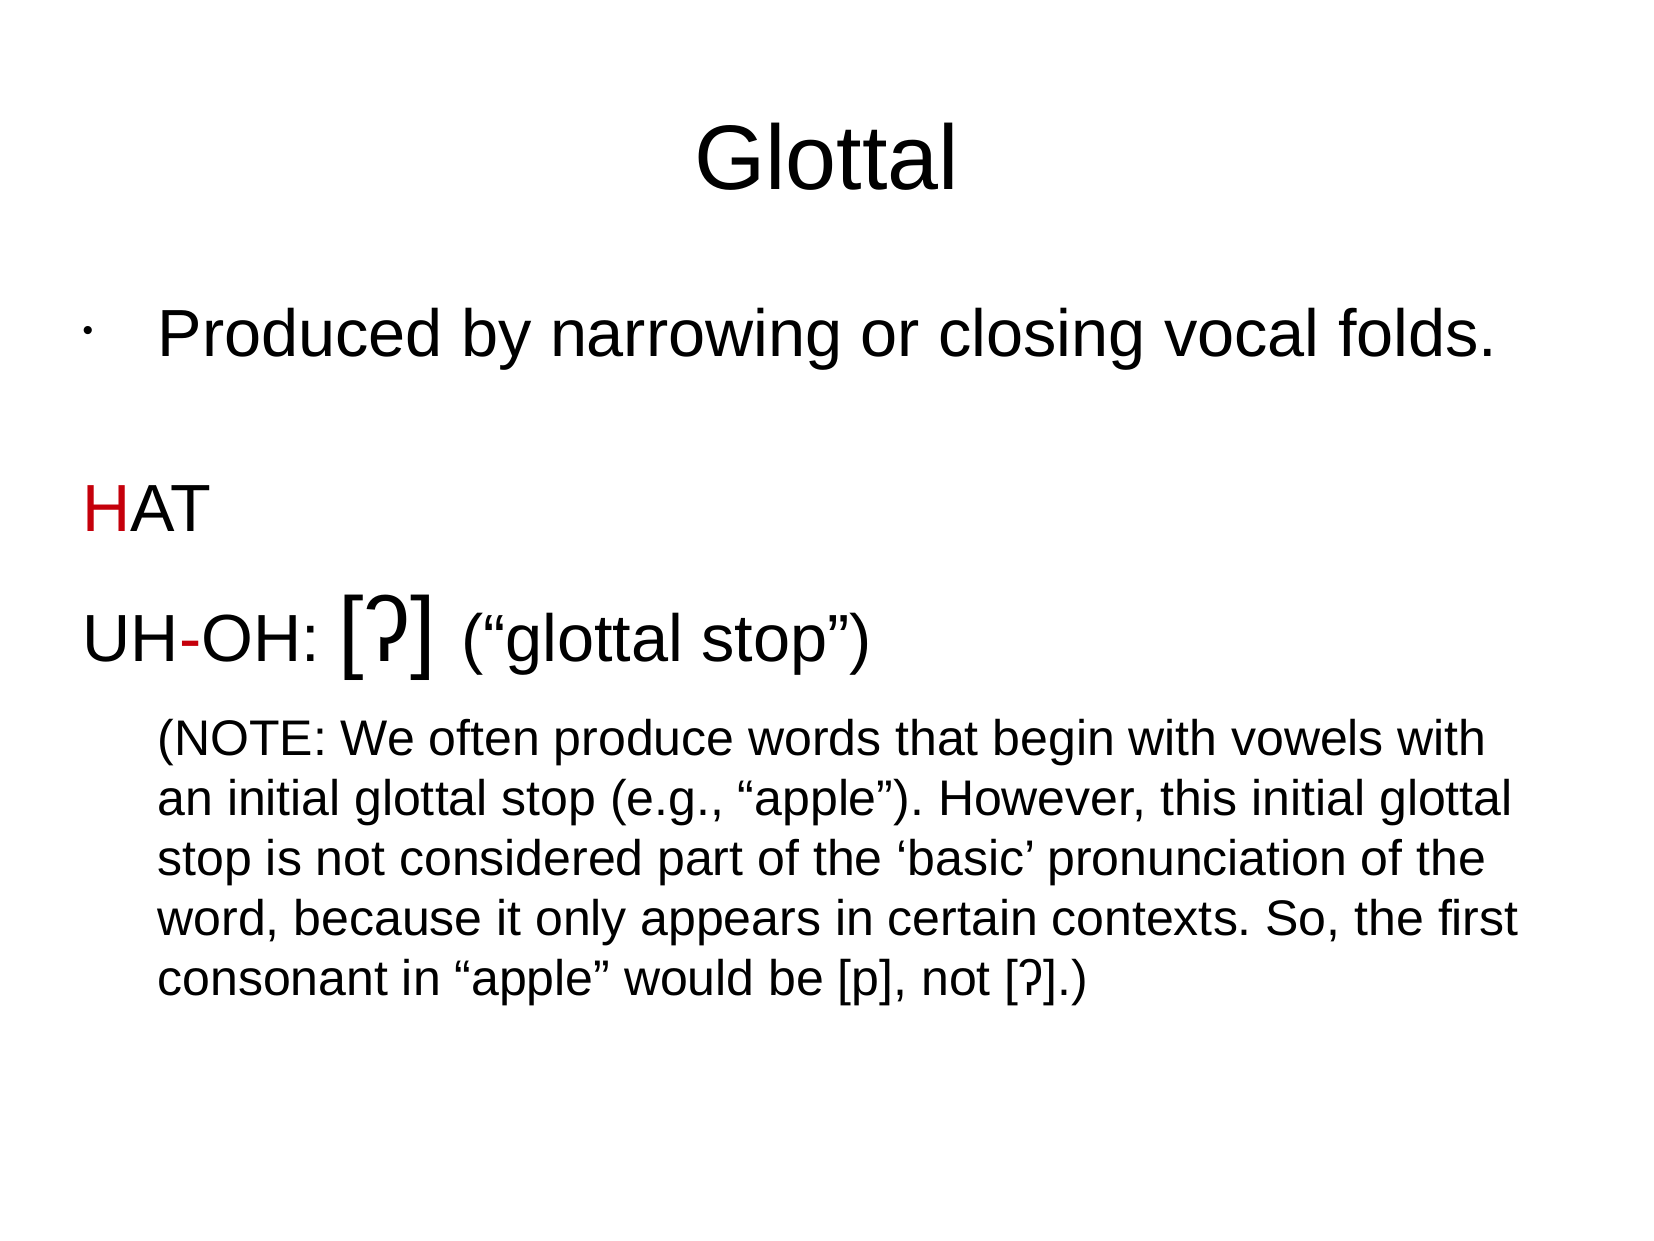

Glottal
Produced by narrowing or closing vocal folds.

HAT
UH-OH: [ʔ] (“glottal stop”)
(NOTE: We often produce words that begin with vowels with an initial glottal stop (e.g., “apple”). However, this initial glottal stop is not considered part of the ‘basic’ pronunciation of the word, because it only appears in certain contexts. So, the first consonant in “apple” would be [p], not [ʔ].)